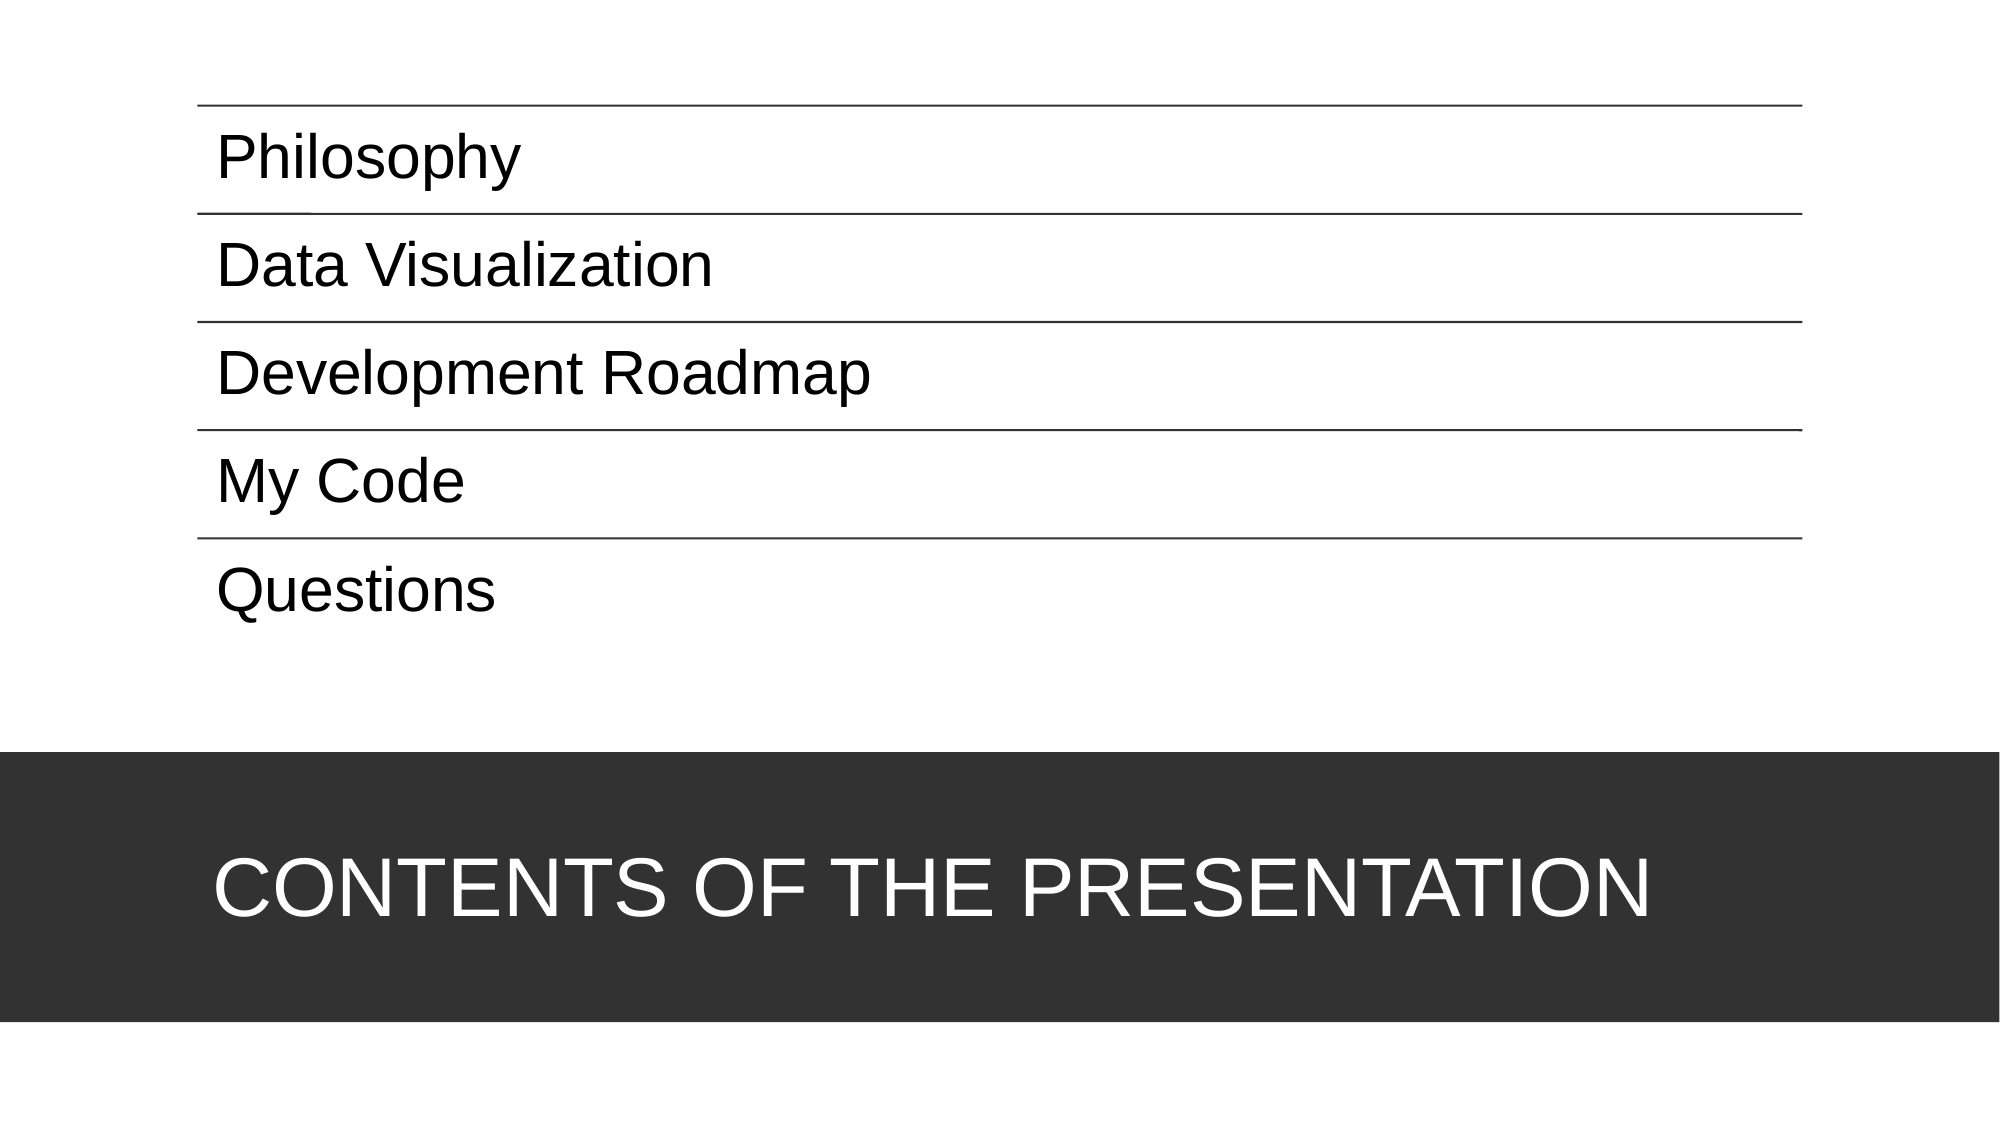

Philosophy
Data Visualization
Development Roadmap
My Code
Questions

# Contents of the presentation